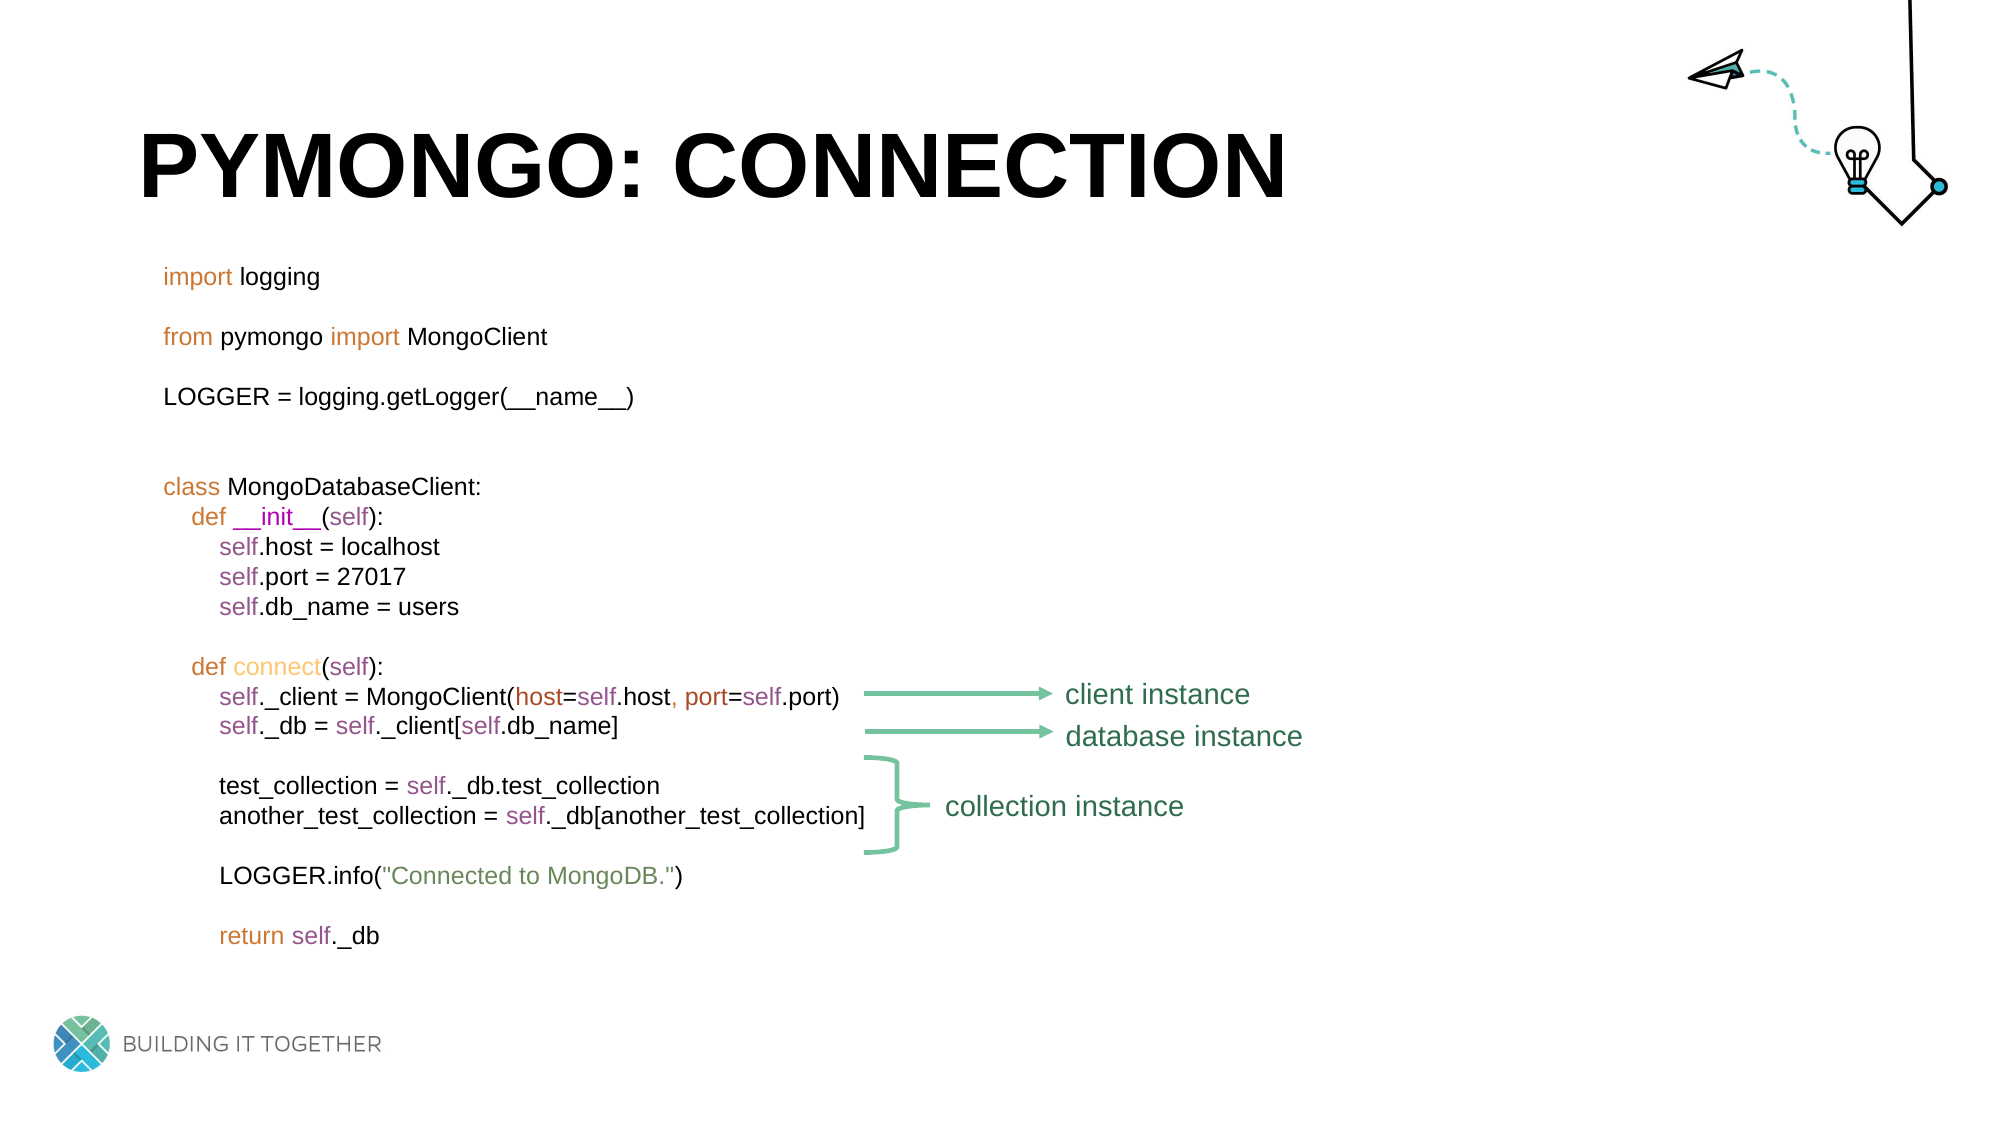

# Pymongo: connection
import logging
from pymongo import MongoClient
LOGGER = logging.getLogger(__name__)
class MongoDatabaseClient:
    def __init__(self):
        self.host = localhost
        self.port = 27017
        self.db_name = users
    def connect(self):
        self._client = MongoClient(host=self.host, port=self.port)
        self._db = self._client[self.db_name]
        test_collection = self._db.test_collection
        another_test_collection = self._db[another_test_collection]
        LOGGER.info("Connected to MongoDB.")
        return self._db

client instance
database instance

collection instance